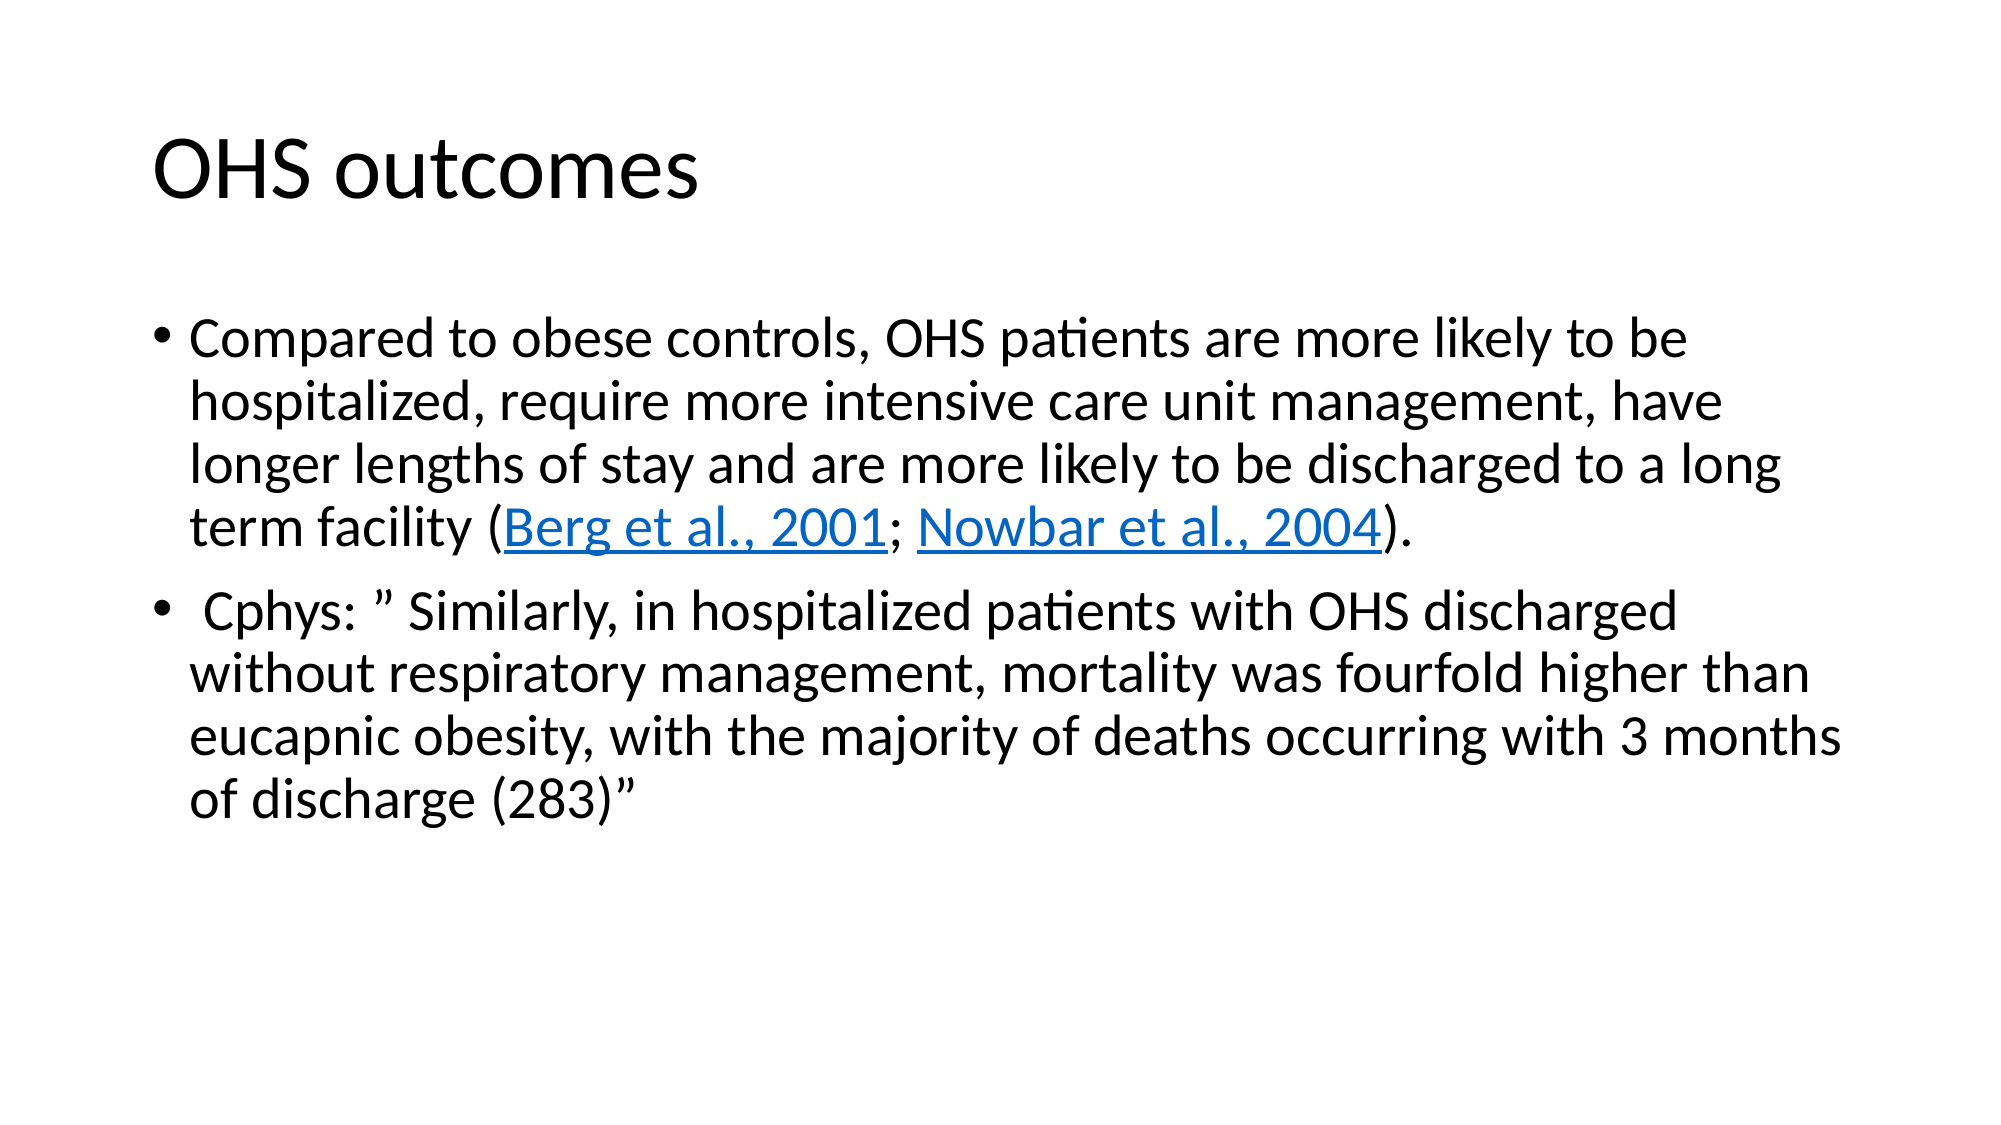

# OHS outcomes
Compared to obese controls, OHS patients are more likely to be hospitalized, require more intensive care unit management, have longer lengths of stay and are more likely to be discharged to a long term facility (Berg et al., 2001; Nowbar et al., 2004).
 Cphys: ” Similarly, in hospitalized patients with OHS discharged without respiratory management, mortality was fourfold higher than eucapnic obesity, with the majority of deaths occurring with 3 months of discharge (283)”